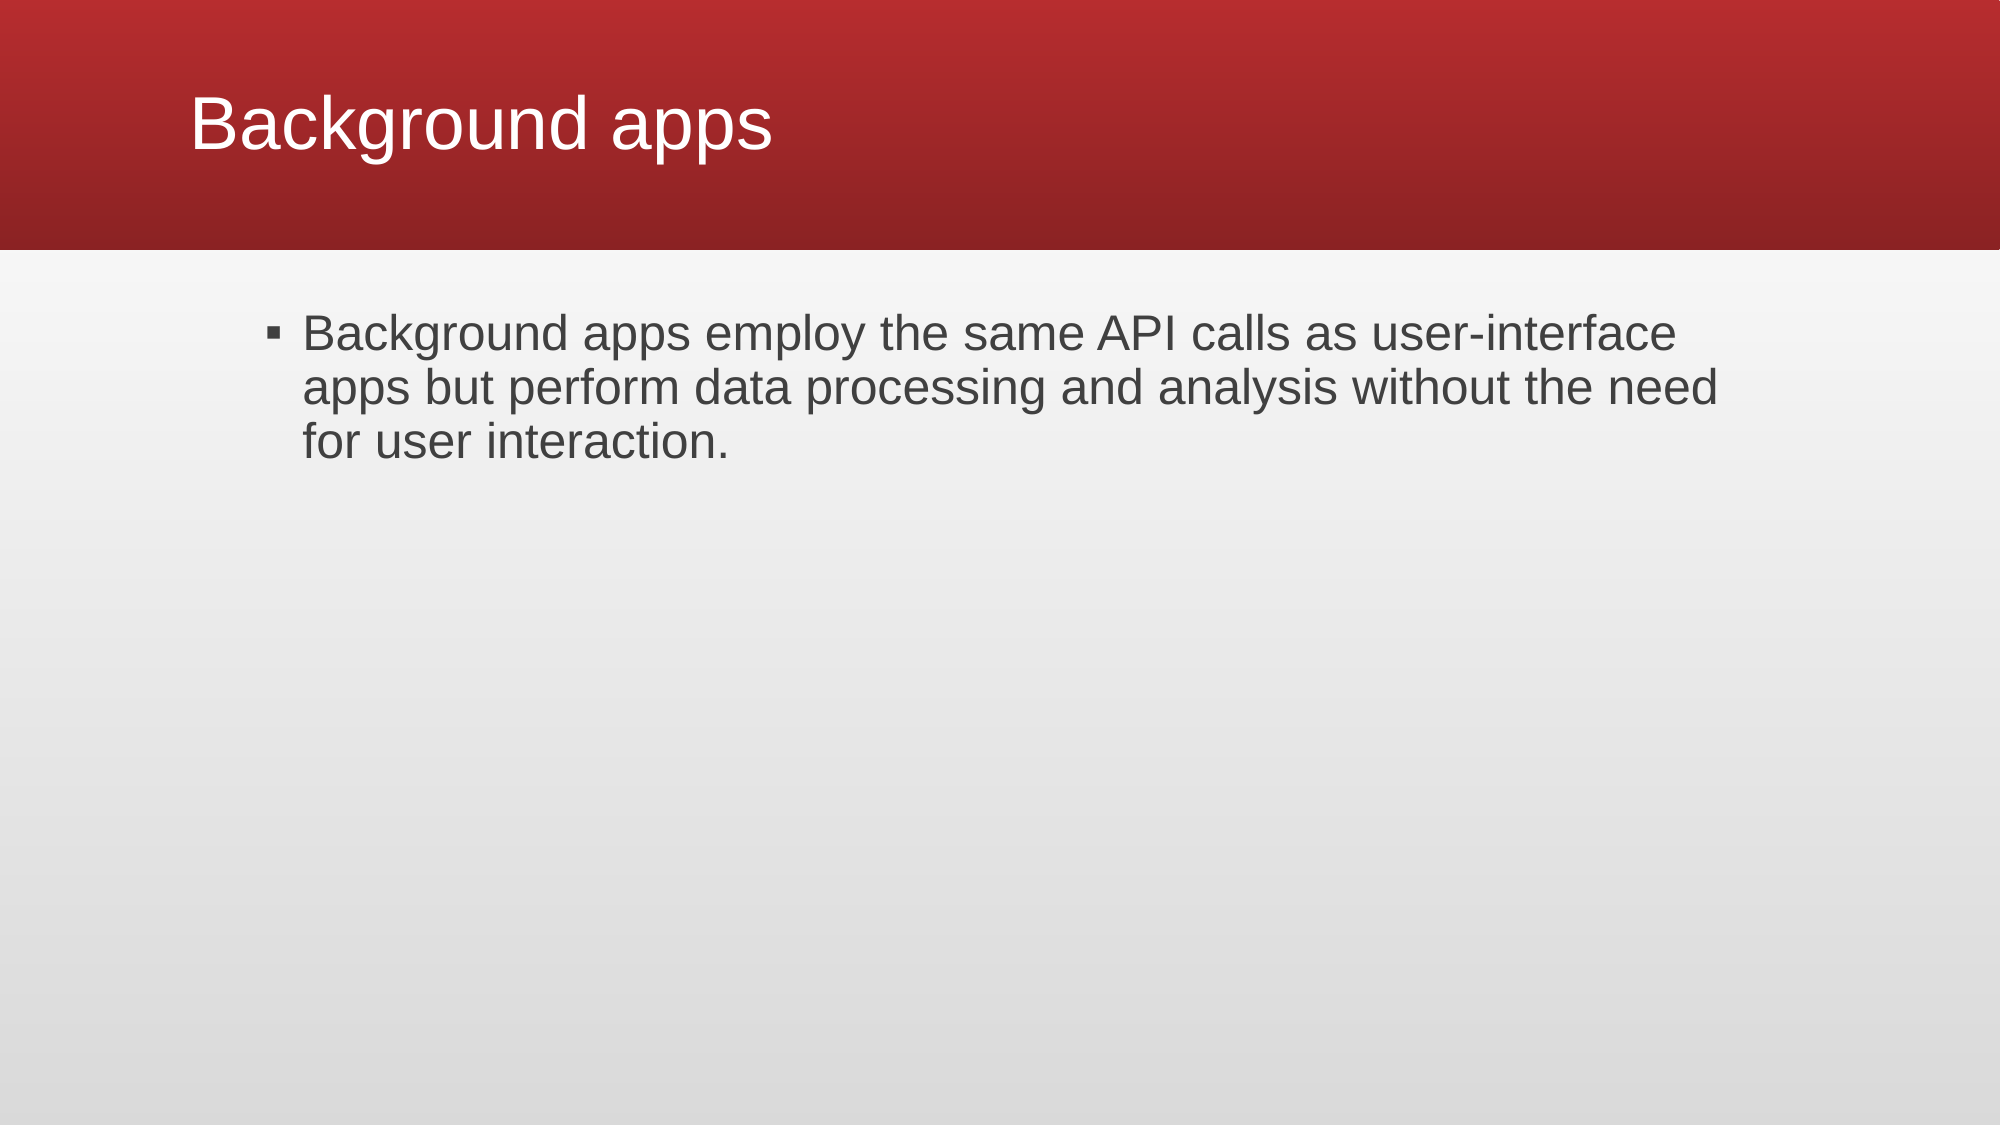

# Background apps
Background apps employ the same API calls as user-interface apps but perform data processing and analysis without the need for user interaction.